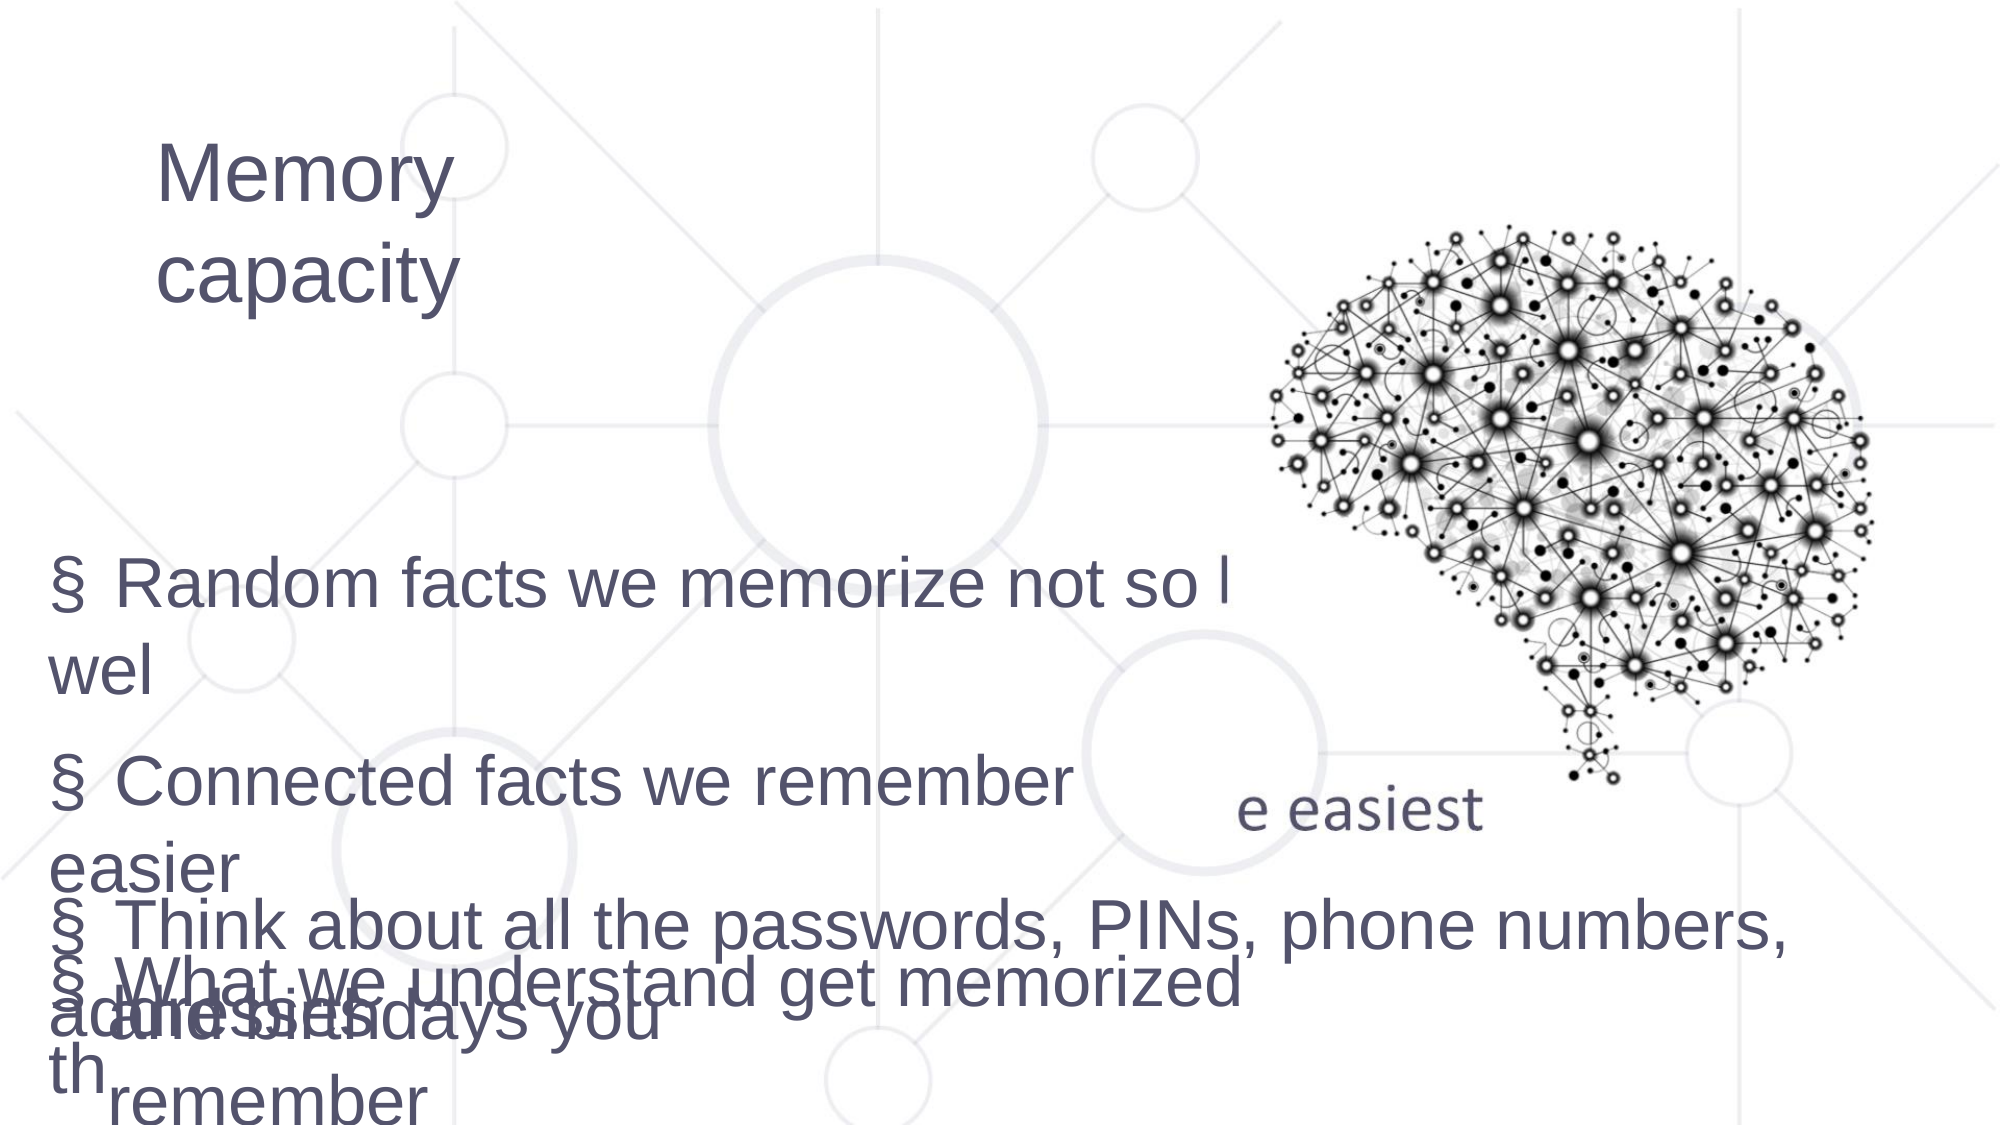

Memory capacity
§ Random facts we memorize not so wel
§ Connected facts we remember easier
§ What we understand get memorized th
§ Think about all the passwords, PINs, phone numbers, addresses
and birthdays you remember